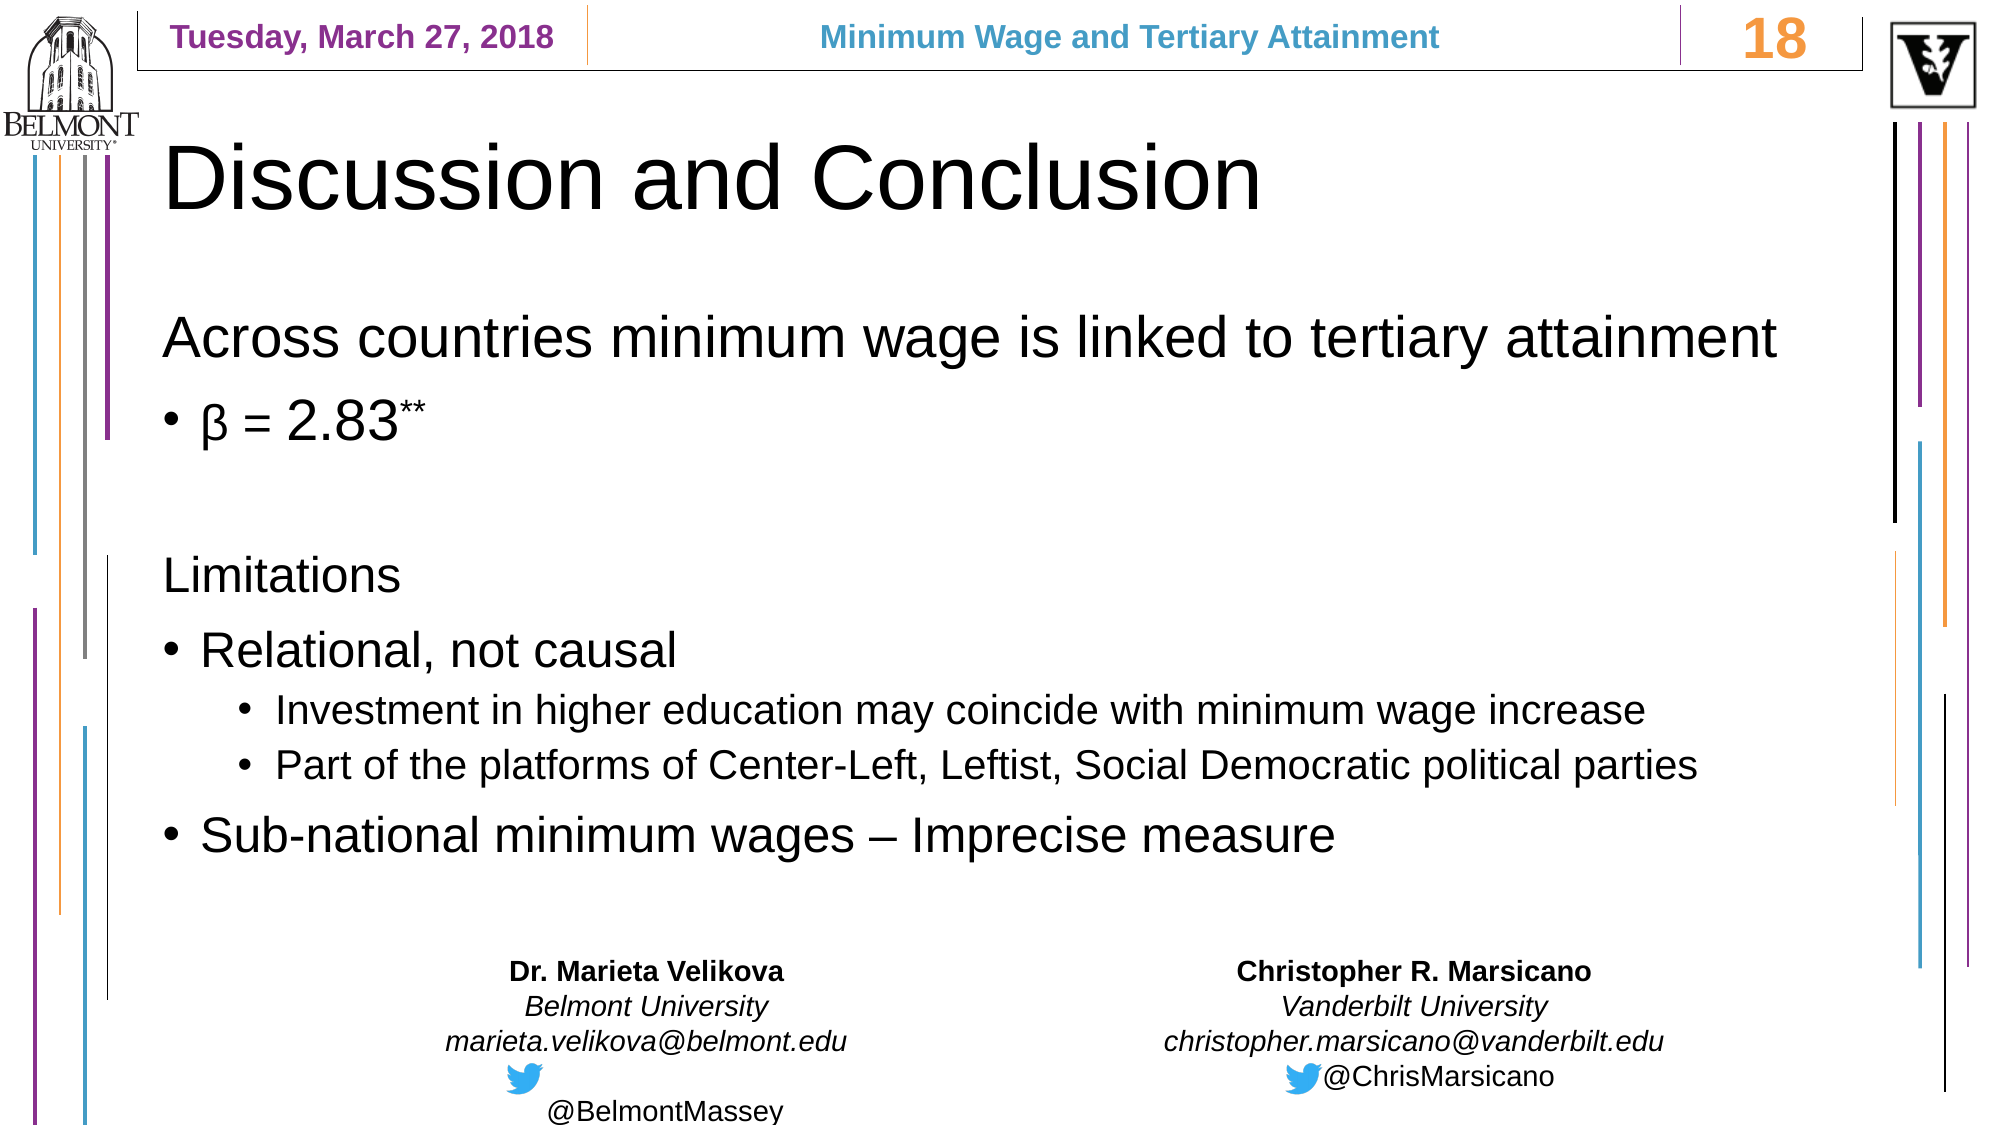

18
Minimum Wage and Tertiary Attainment
Tuesday, March 27, 2018
# Discussion and Conclusion
Across countries minimum wage is linked to tertiary attainment
β = 2.83**

Limitations
Relational, not causal
Investment in higher education may coincide with minimum wage increase
Part of the platforms of Center-Left, Leftist, Social Democratic political parties
Sub-national minimum wages – Imprecise measure